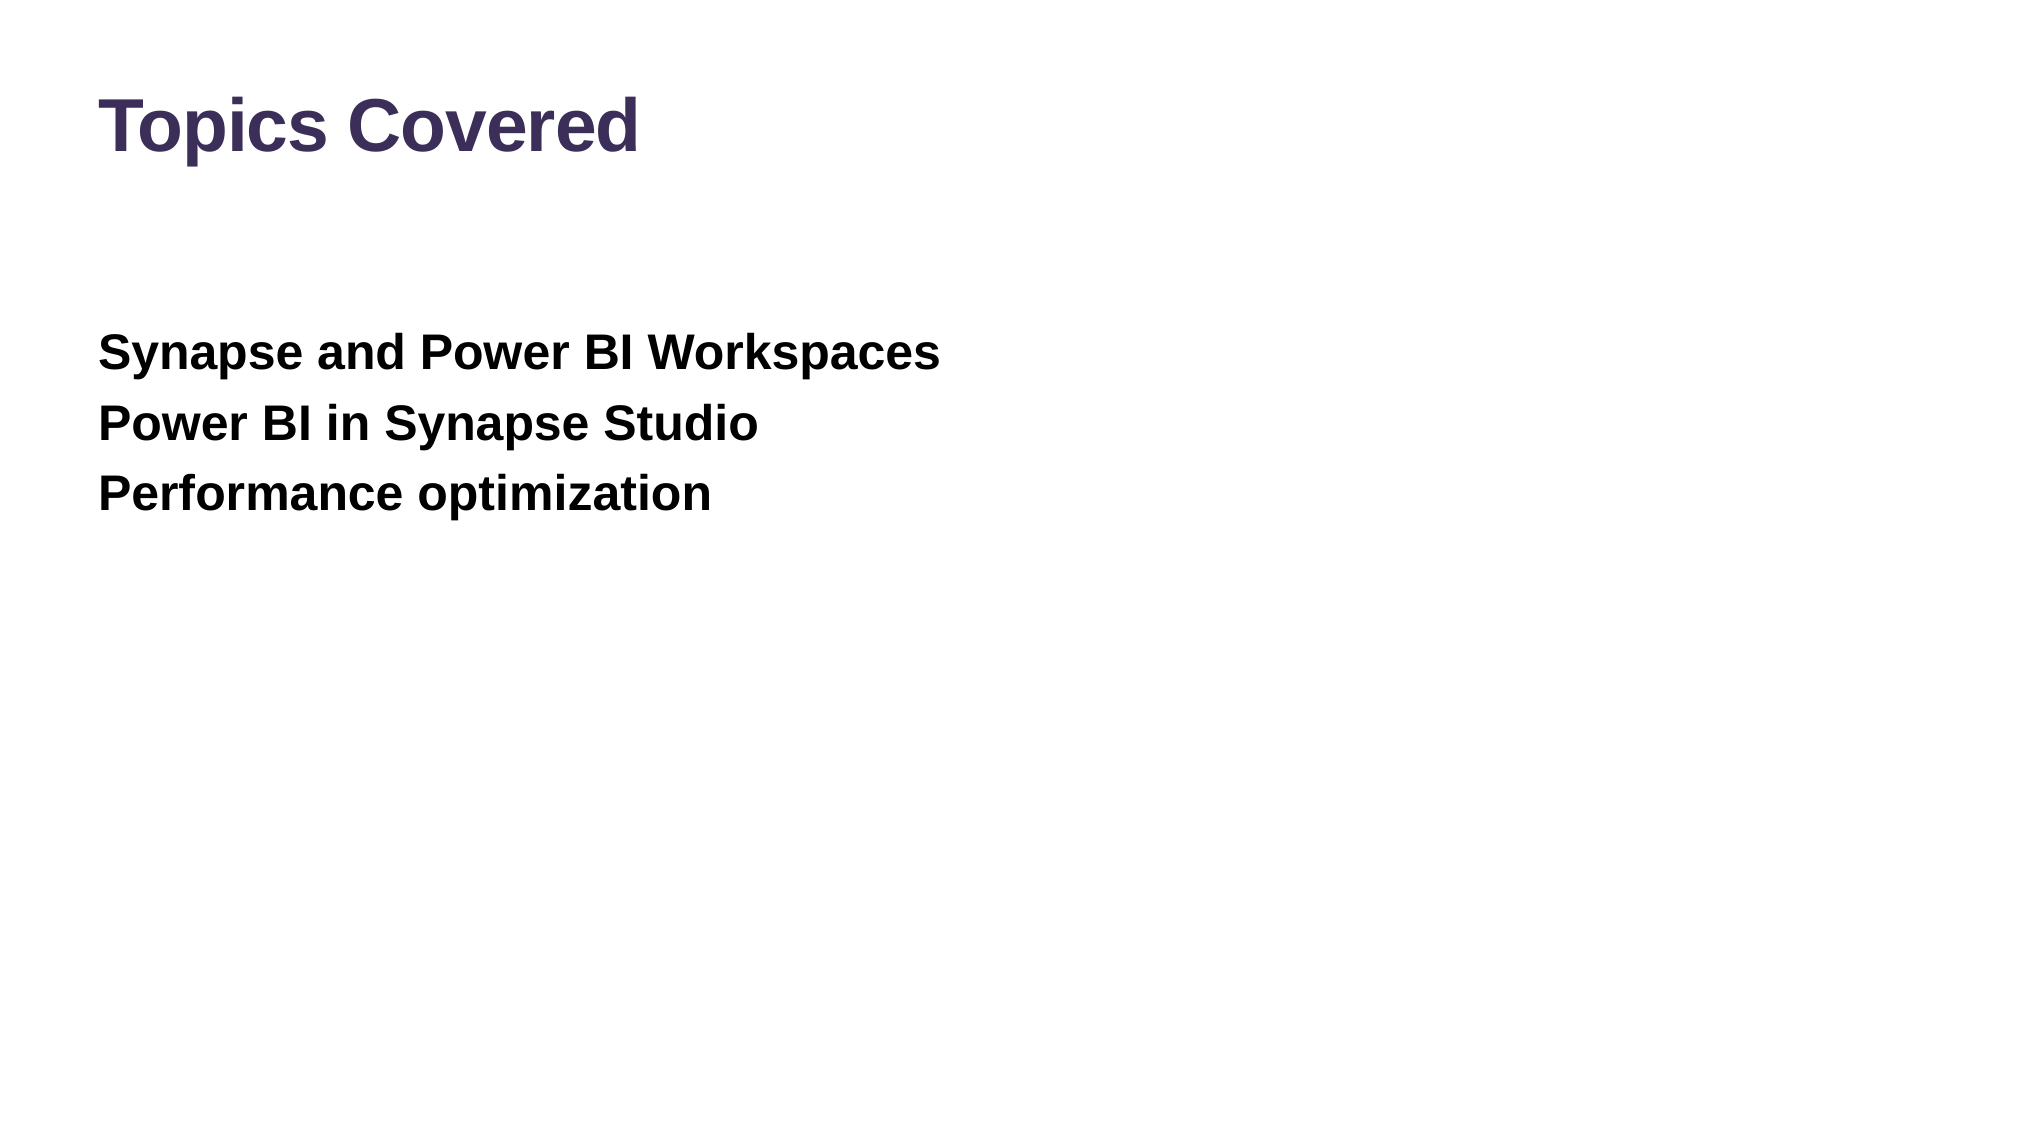

# Topics Covered

Synapse and Power BI Workspaces
Power BI in Synapse Studio
Performance optimization